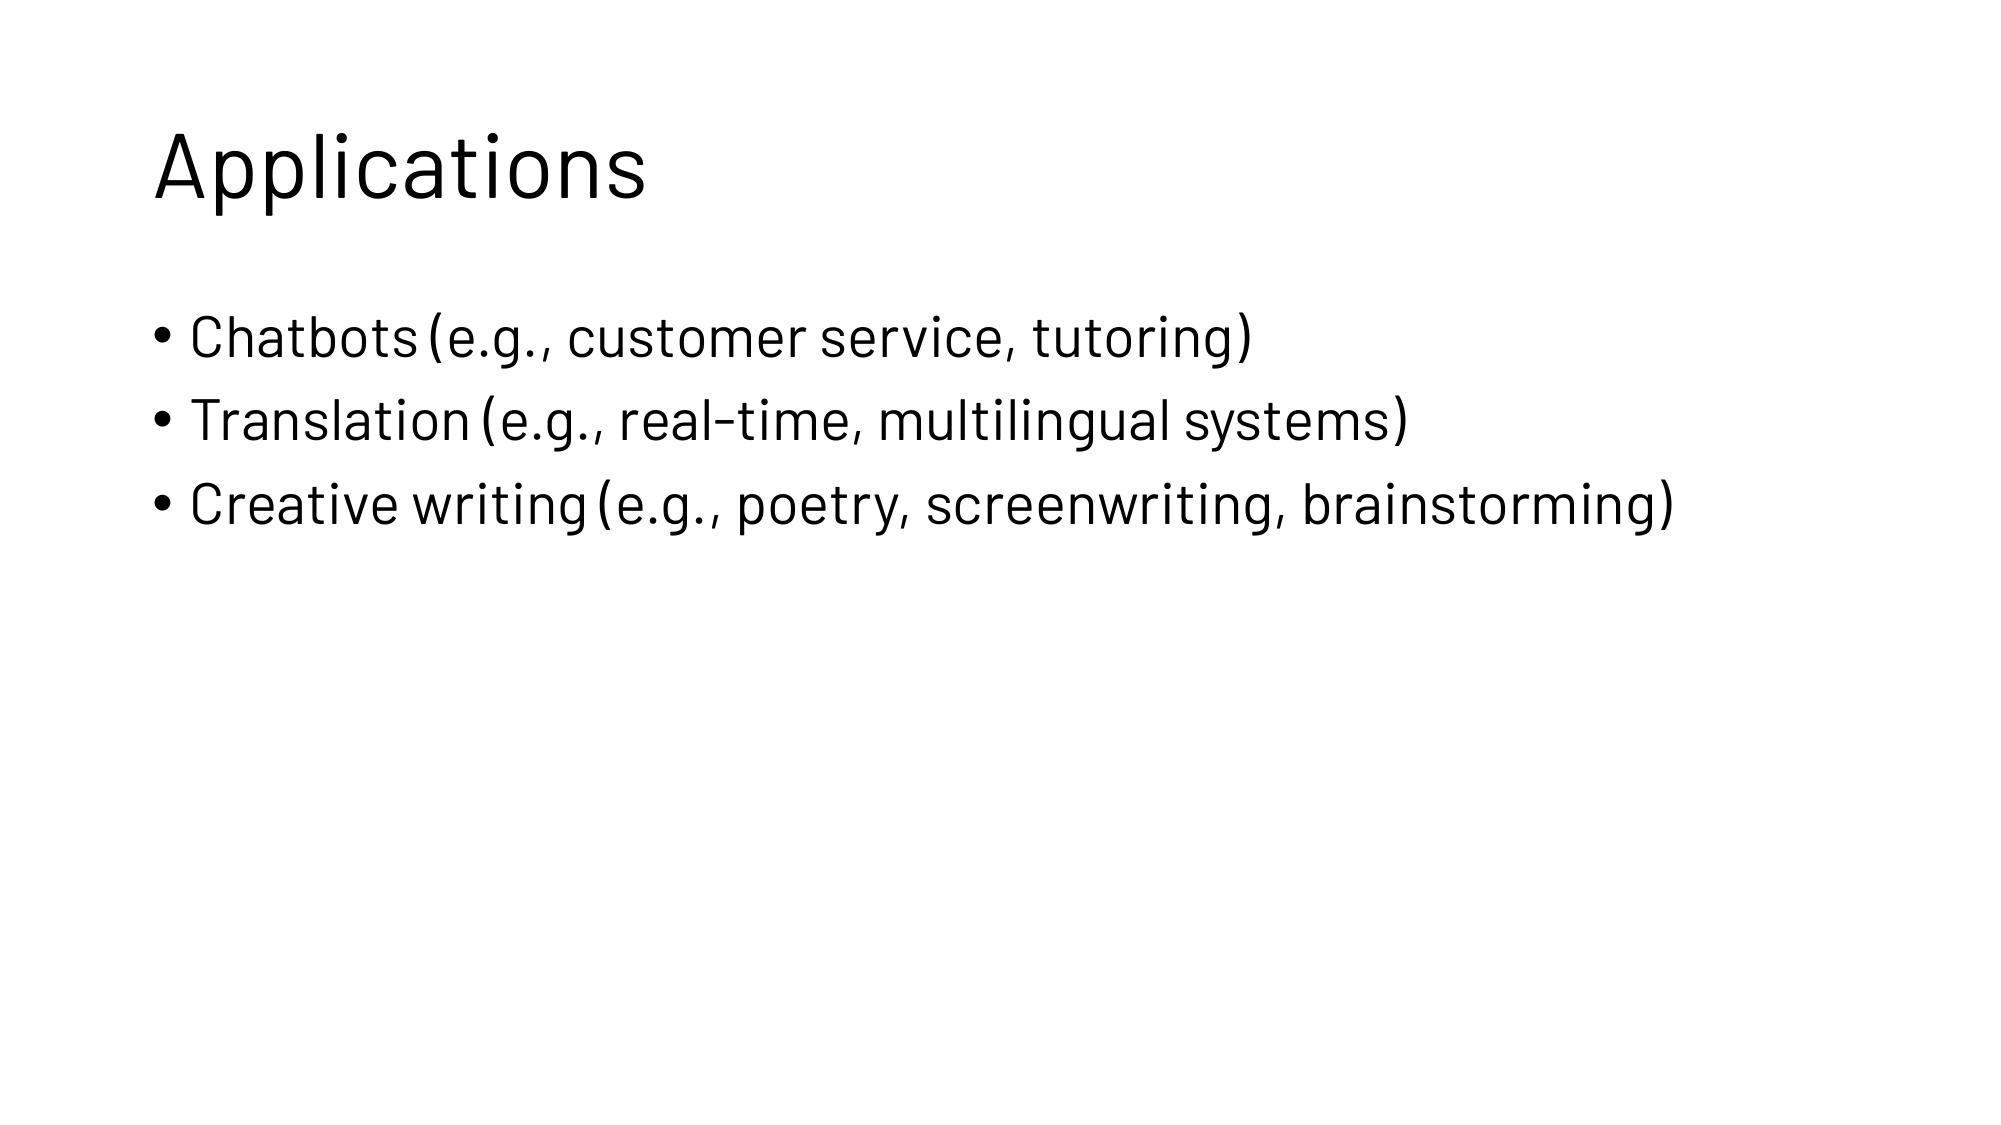

# Applications
Chatbots (e.g., customer service, tutoring)
Translation (e.g., real-time, multilingual systems)
Creative writing (e.g., poetry, screenwriting, brainstorming)